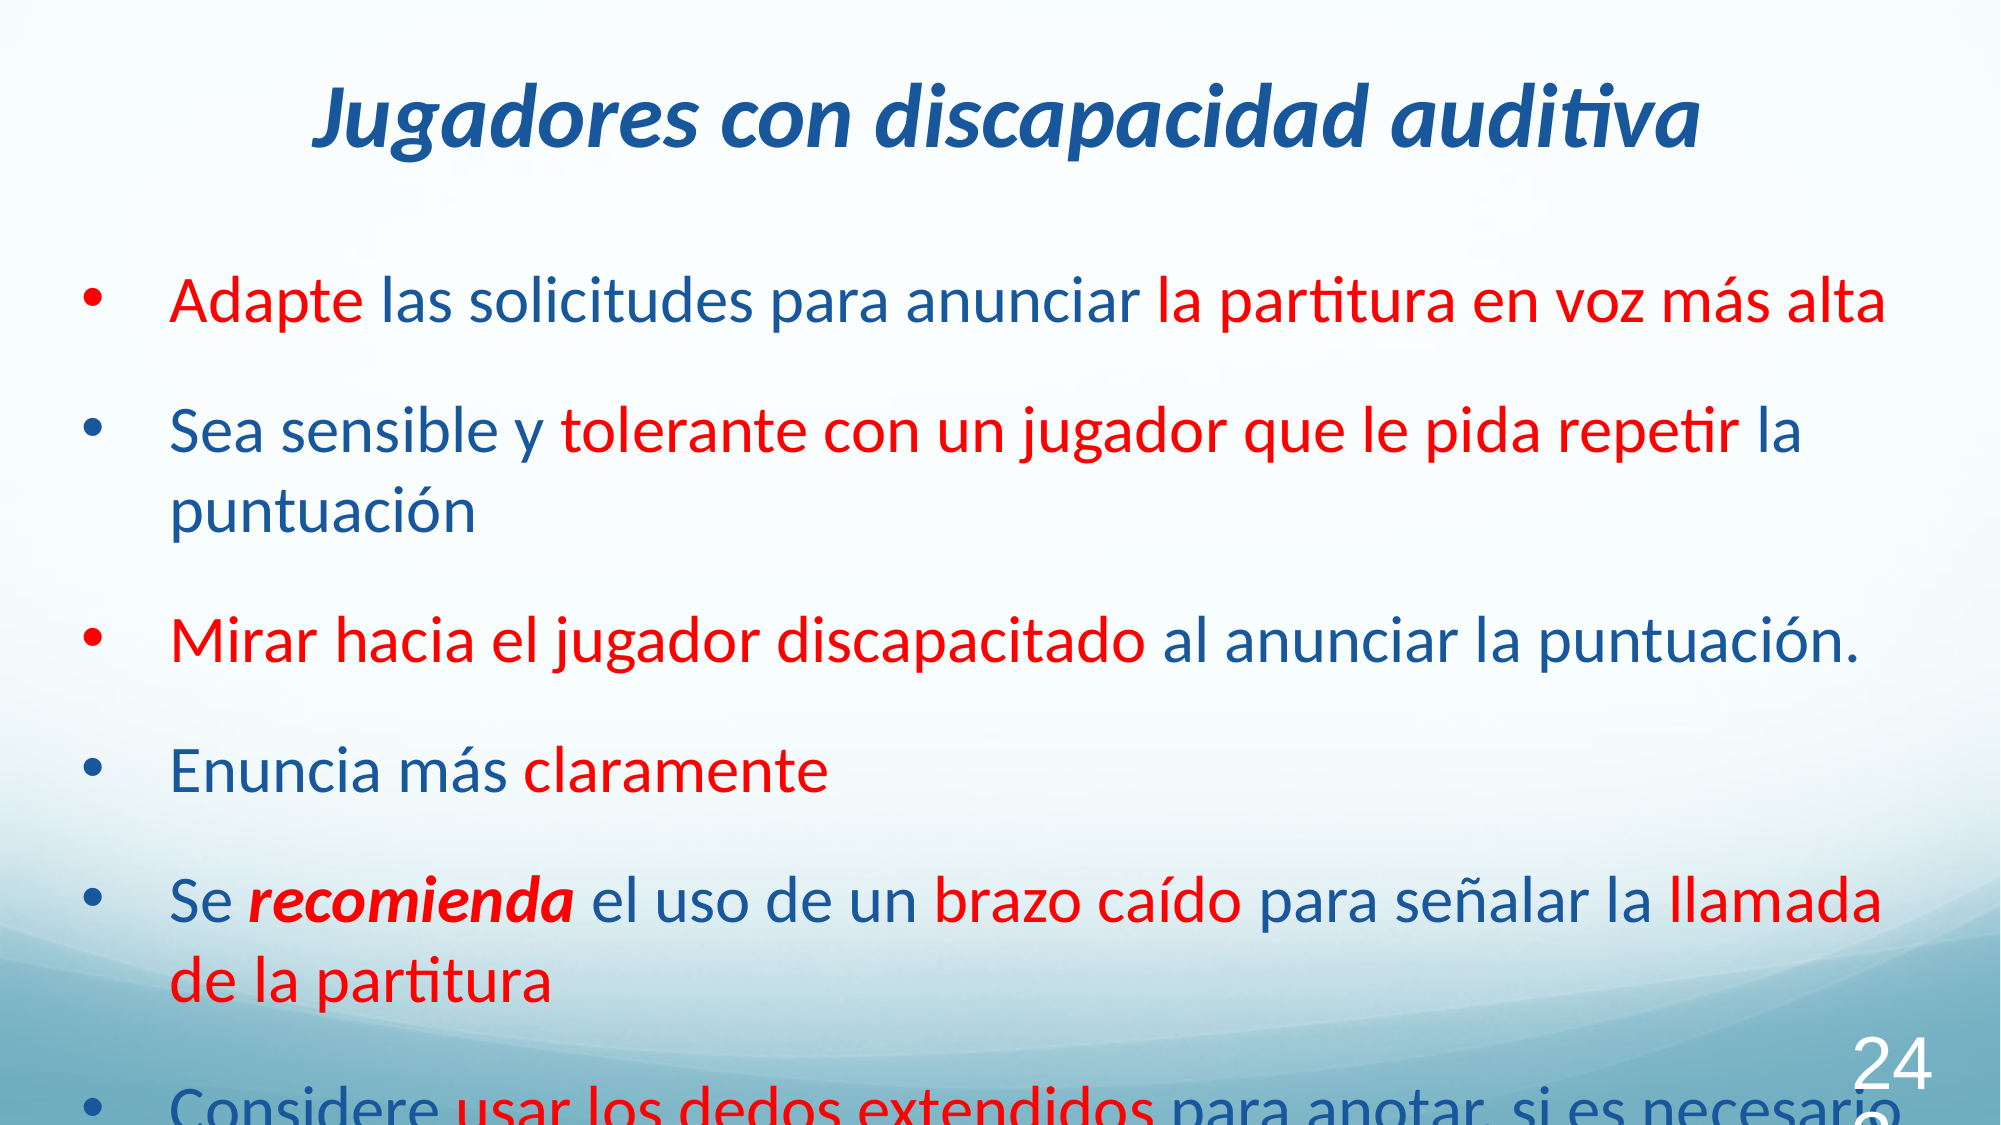

Jugadores con discapacidad auditiva

Adapte las solicitudes para anunciar la partitura en voz más alta

Sea sensible y tolerante con un jugador que le pida repetir la puntuación

Mirar hacia el jugador discapacitado al anunciar la puntuación.

Enuncia más claramente

Se recomienda el uso de un brazo caído para señalar la llamada de la partitura

Considere usar los dedos extendidos para anotar, si es necesario
243